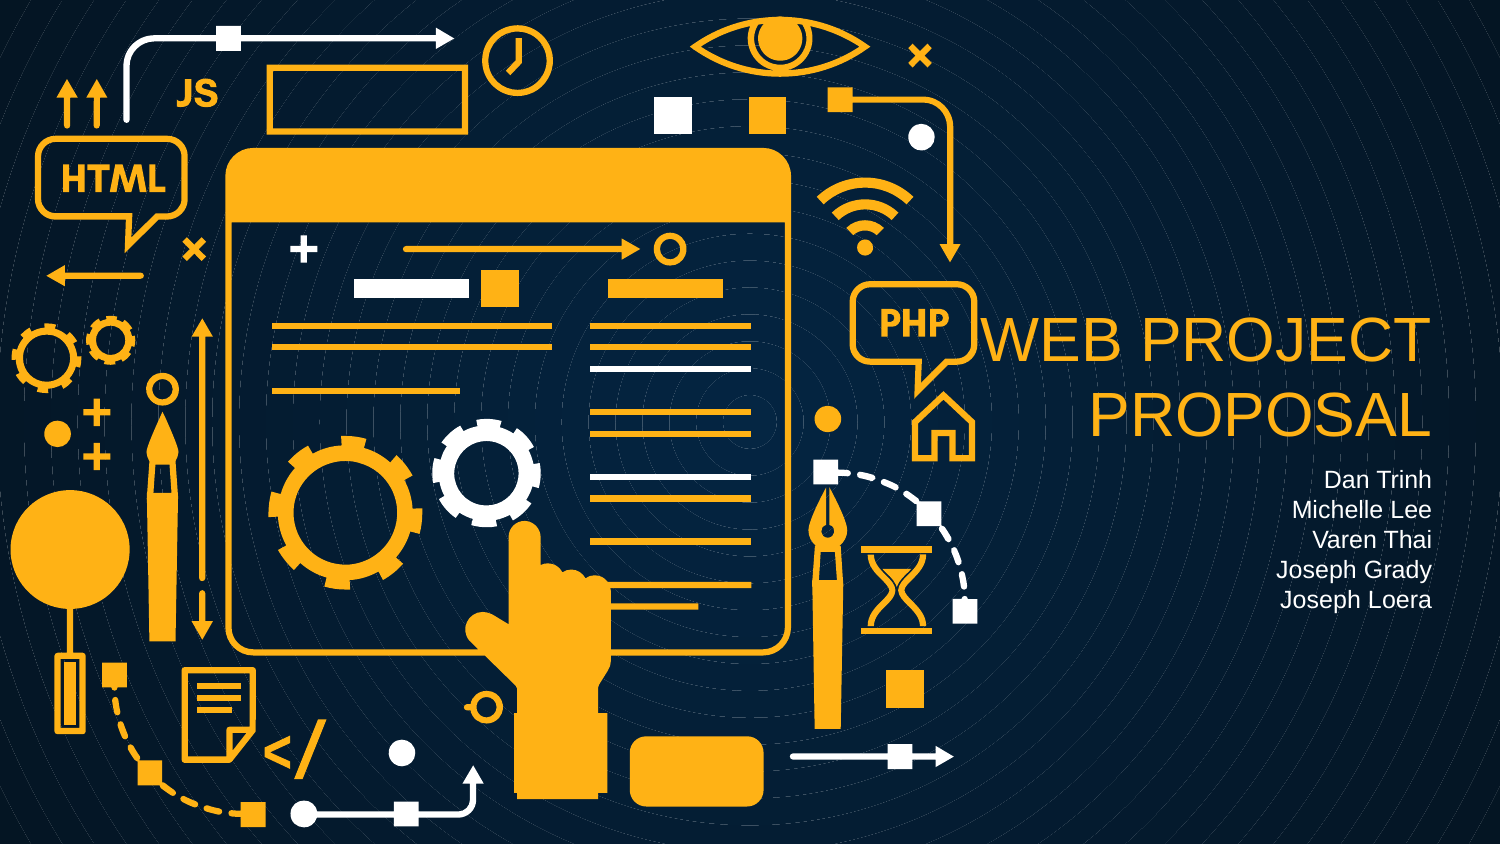

# WEB PROJECT
PROPOSAL

Dan Trinh
Michelle Lee
Varen Thai
Joseph Grady
Joseph Loera